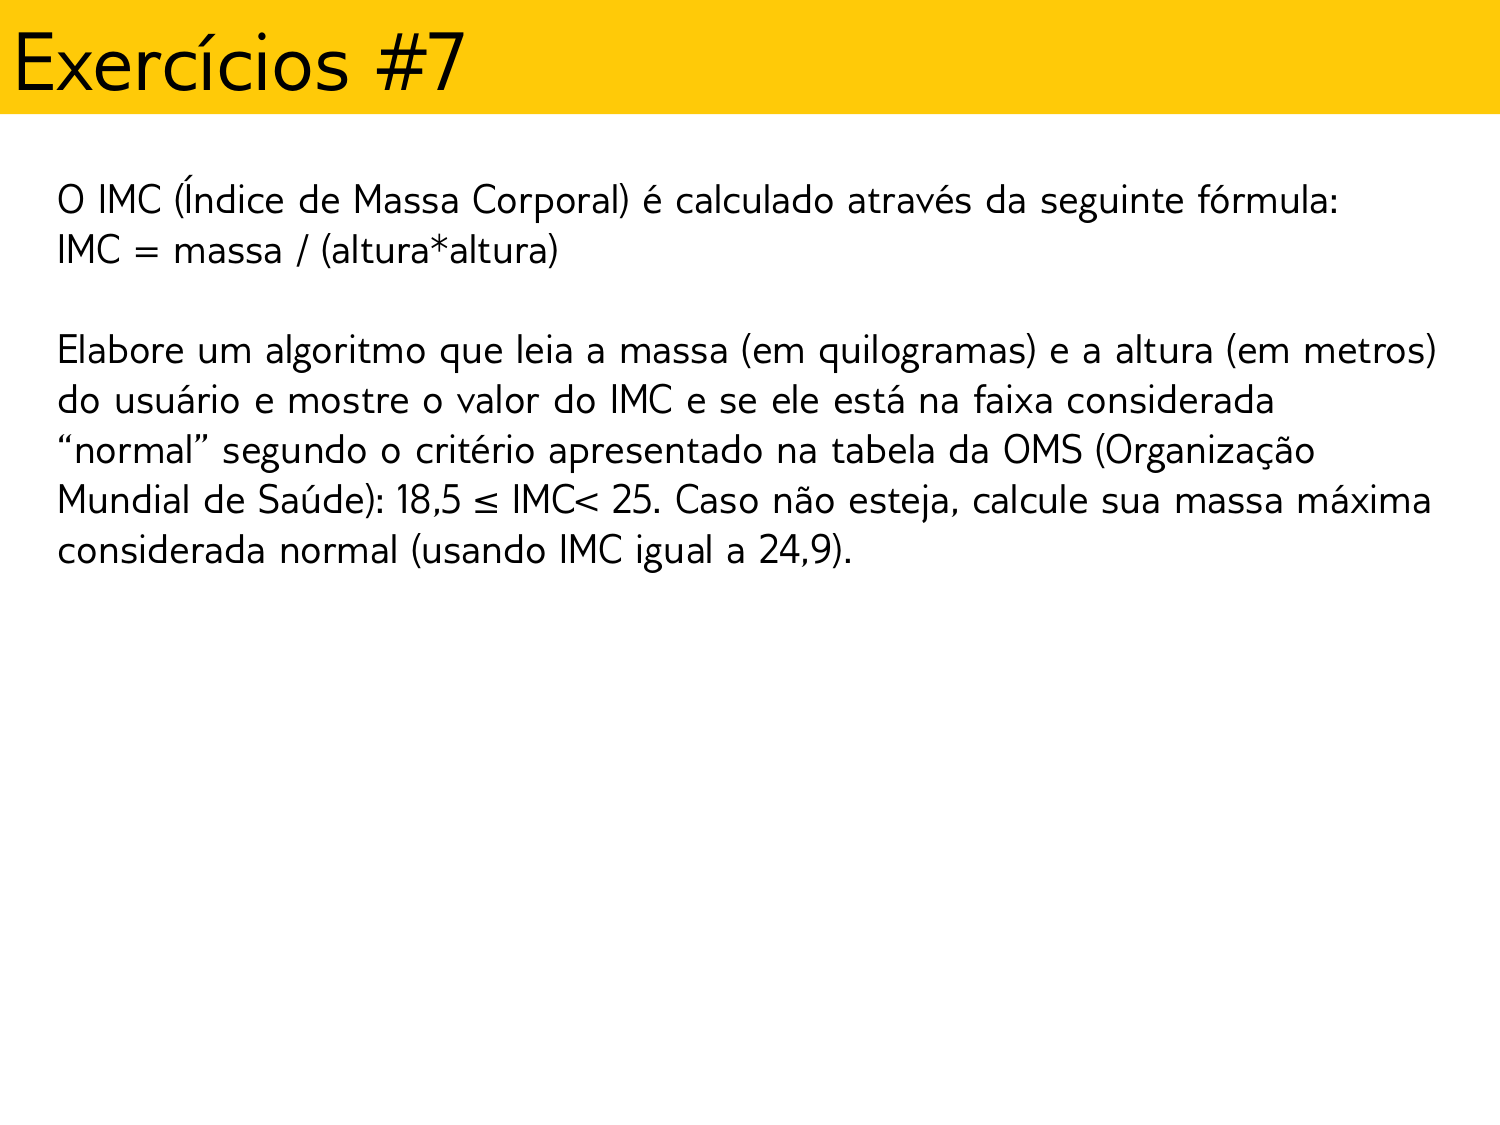

Exercícios #7
O IMC (Índice de Massa Corporal) é calculado através da seguinte fórmula:
IMC = massa / (altura*altura)

Elabore um algoritmo que leia a massa (em quilogramas) e a altura (em metros) do usuário e mostre o valor do IMC e se ele está na faixa considerada “normal” segundo o critério apresentado na tabela da OMS (Organização Mundial de Saúde): 18,5 ≤ IMC< 25. Caso não esteja, calcule sua massa máxima considerada normal (usando IMC igual a 24,9).